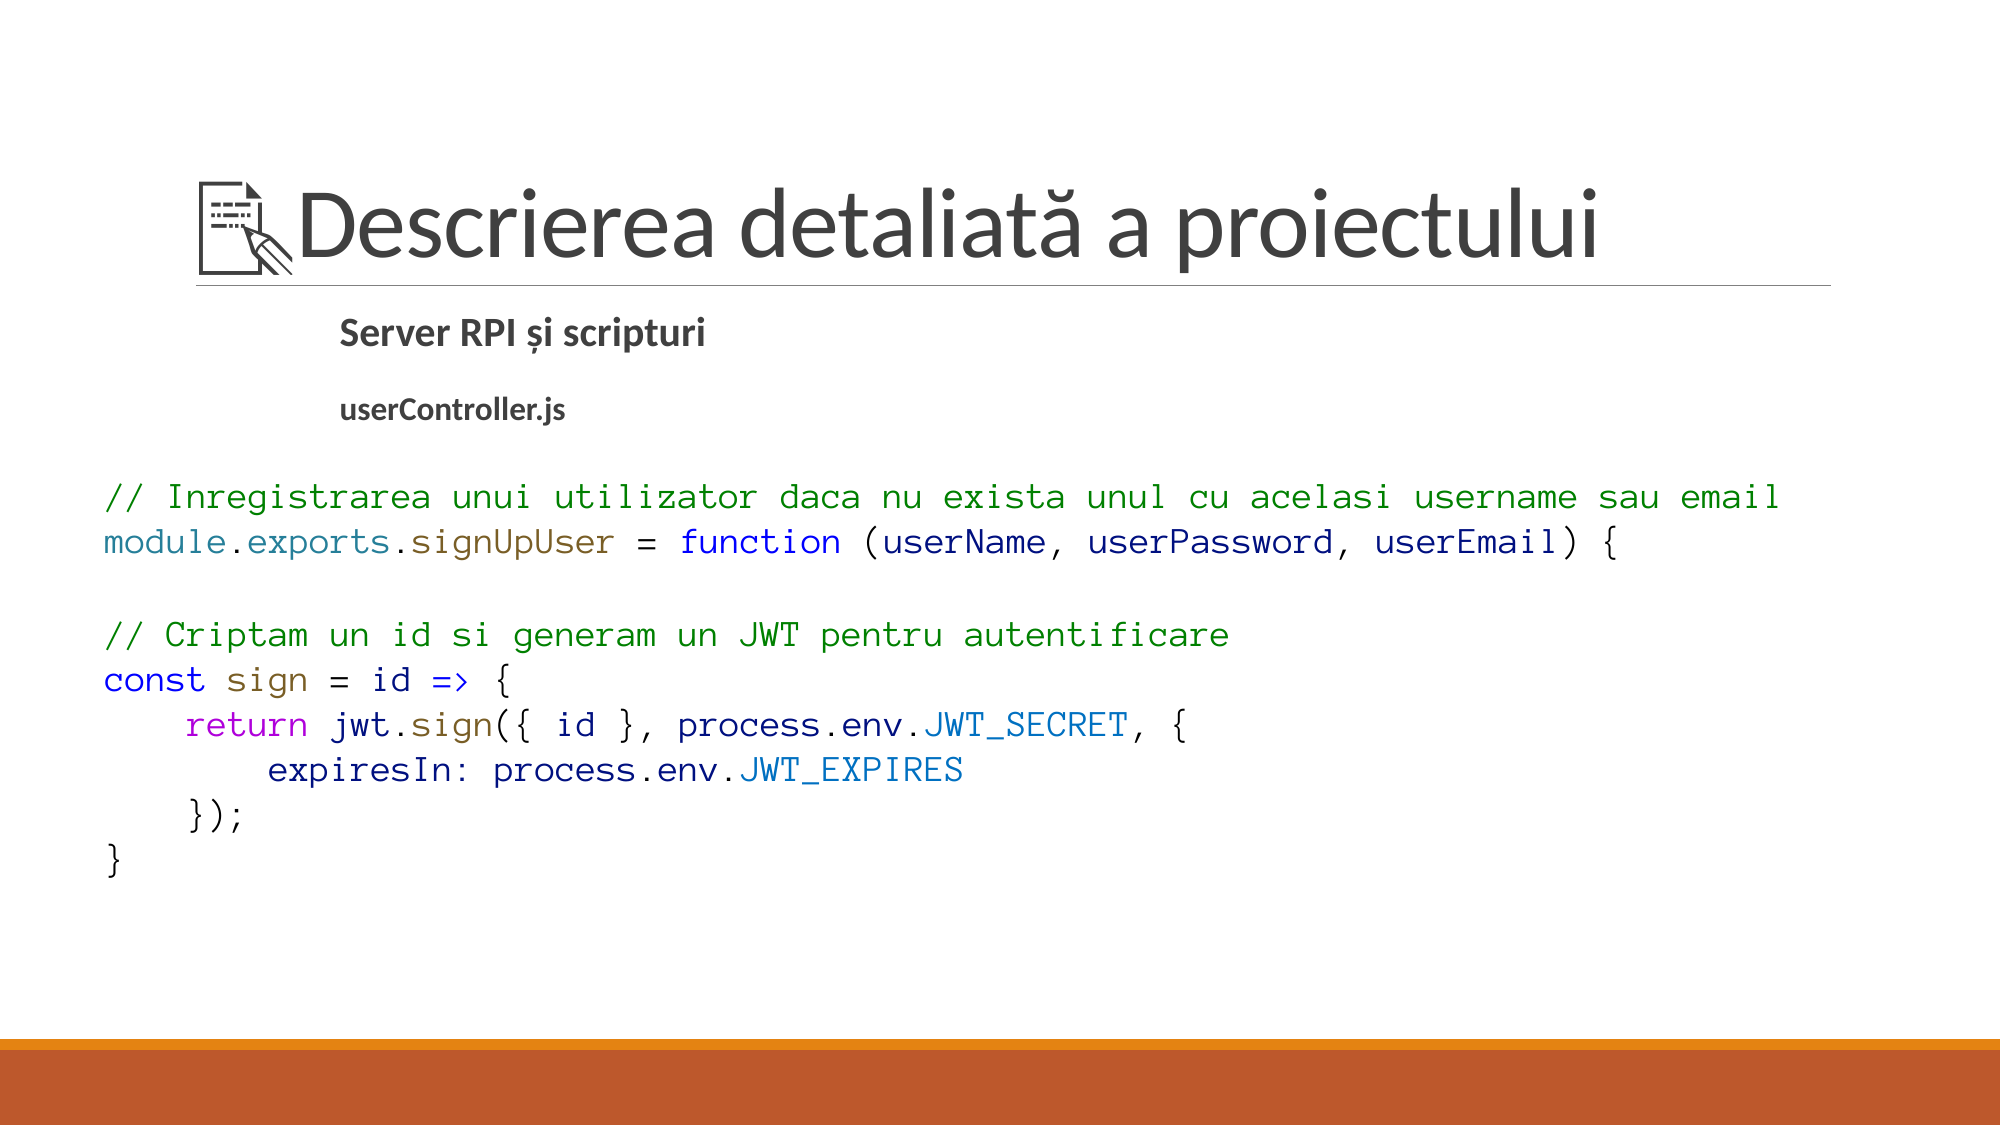

# 📝Descrierea detaliată a proiectului
	 Server RPI și scripturi
	 userController.js

// Inregistrarea unui utilizator daca nu exista unul cu acelasi username sau email
module.exports.signUpUser = function (userName, userPassword, userEmail) {
// Criptam un id si generam un JWT pentru autentificare
const sign = id => {
    return jwt.sign({ id }, process.env.JWT_SECRET, {
        expiresIn: process.env.JWT_EXPIRES
    });
}